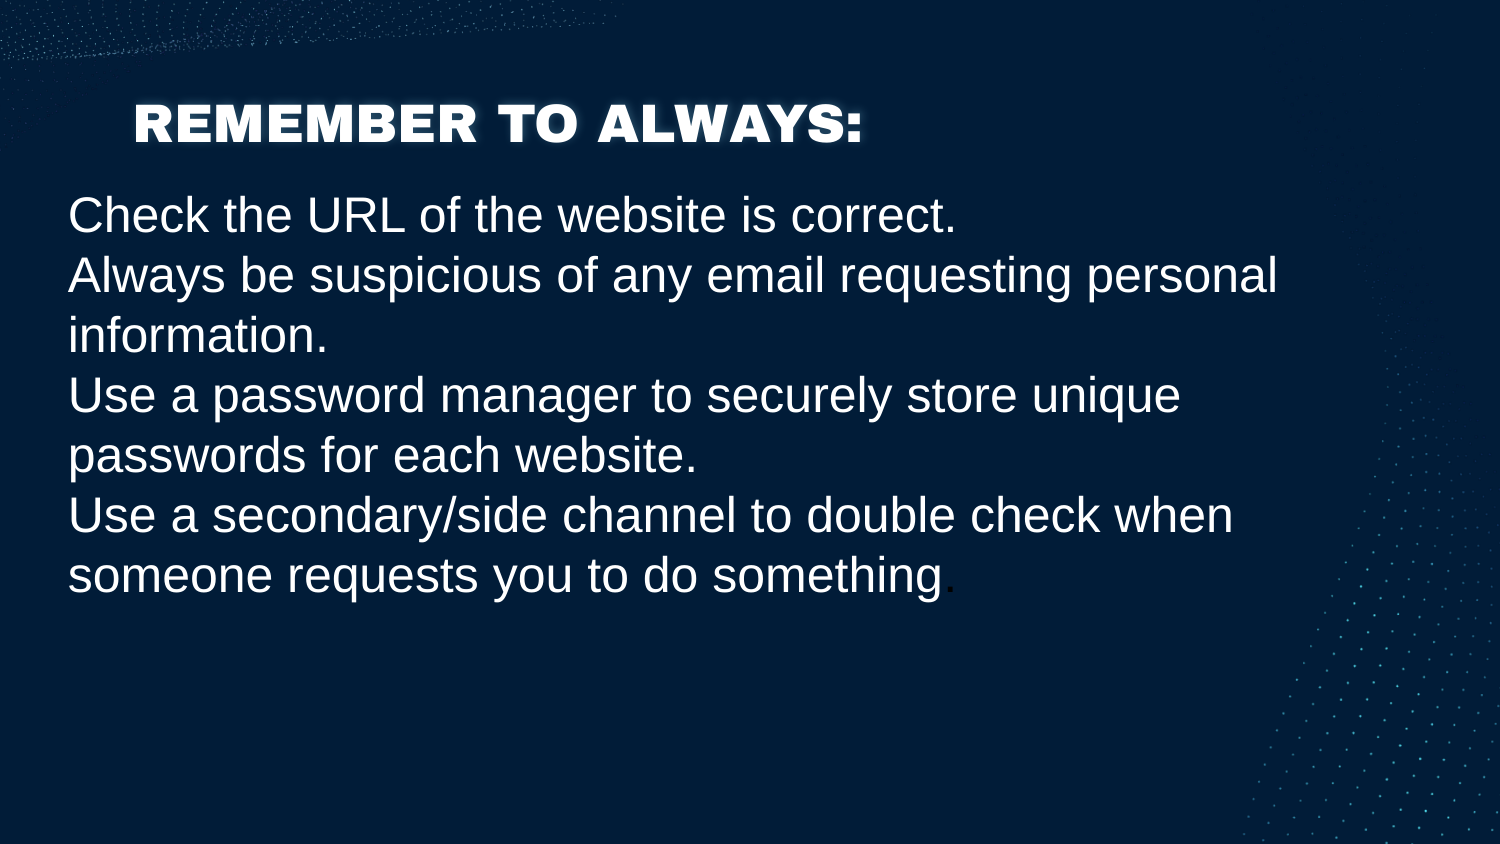

# REMEMBER TO ALWAYS:
Check the URL of the website is correct.
Always be suspicious of any email requesting personal information.
Use a password manager to securely store unique passwords for each website.
Use a secondary/side channel to double check when someone requests you to do something.